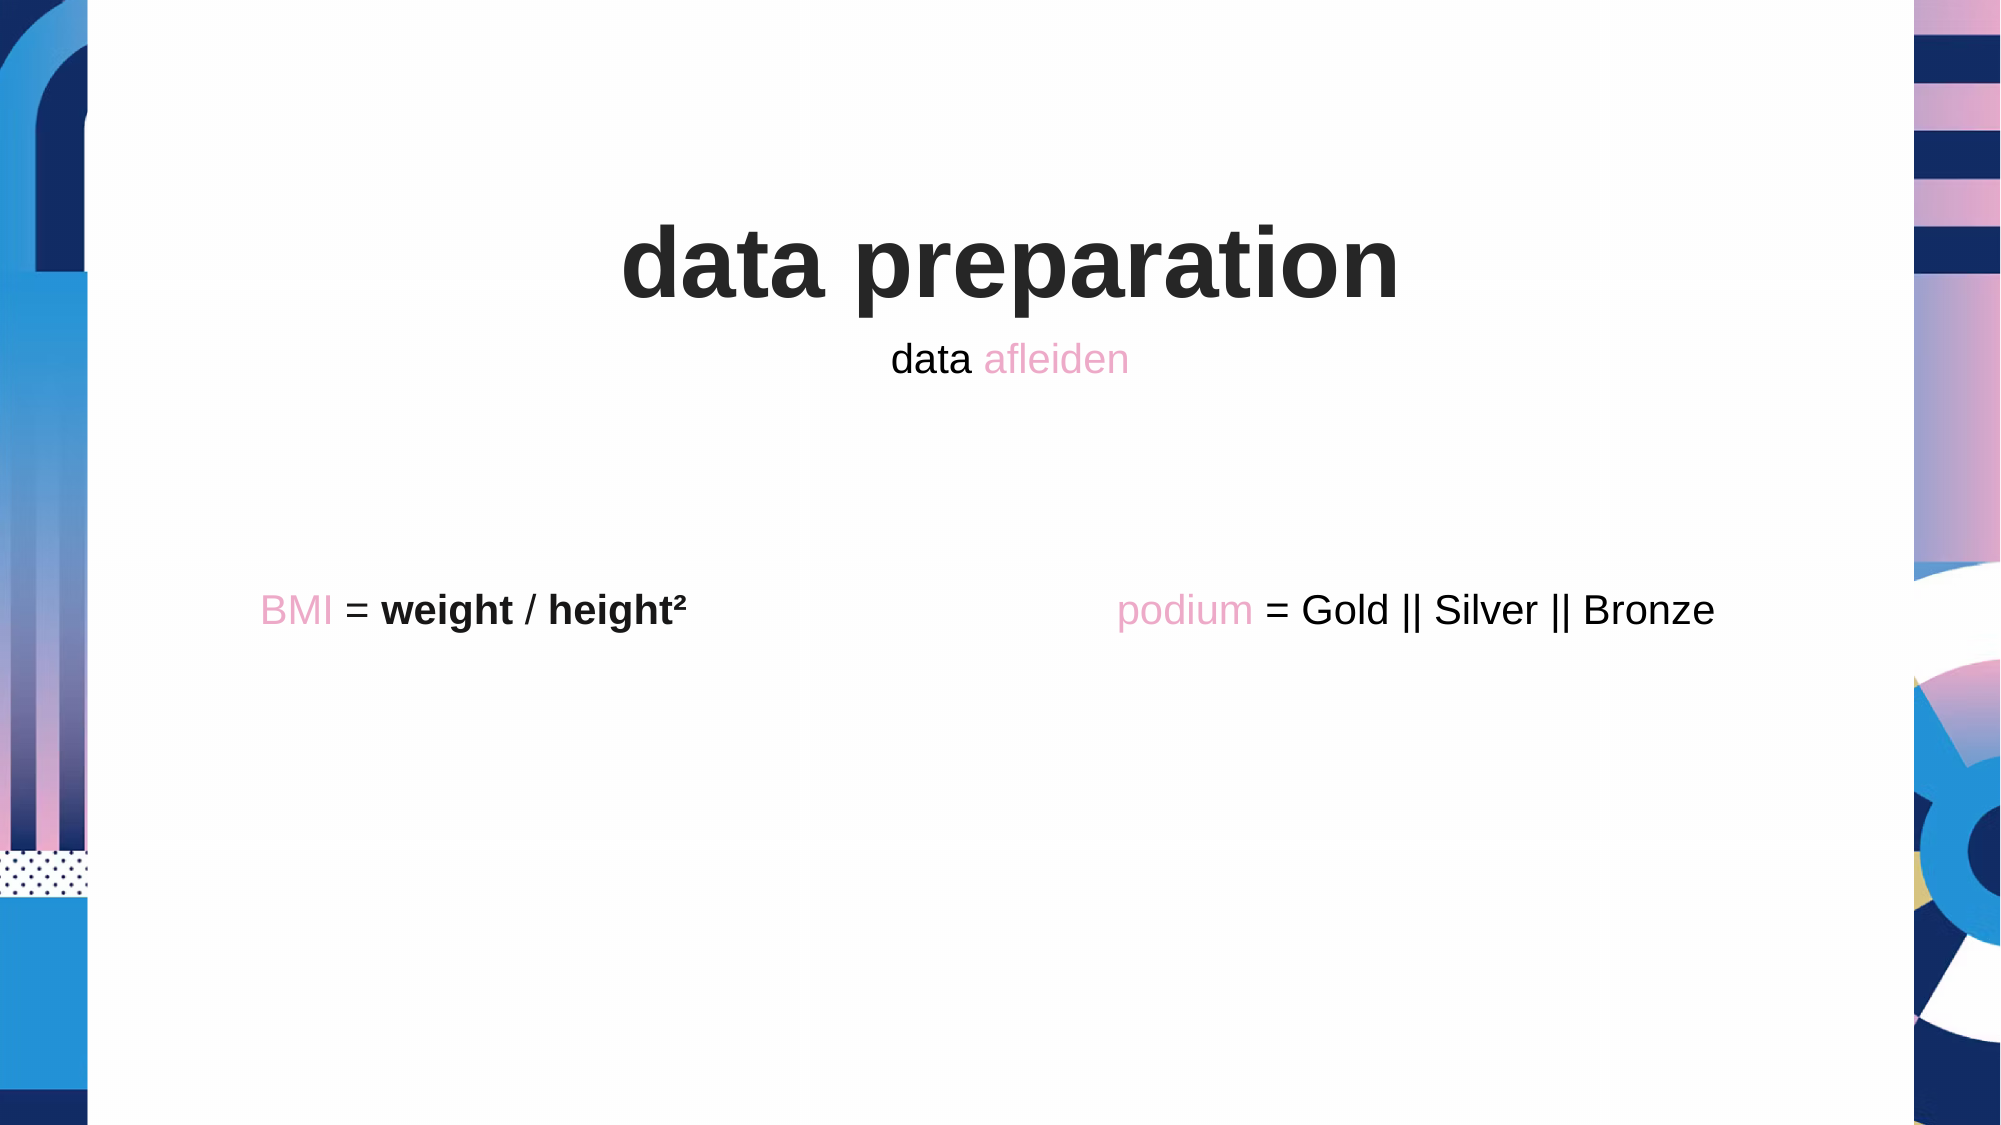

# data preparation
data afleiden
podium = Gold || Silver || Bronze
BMI = weight / height²